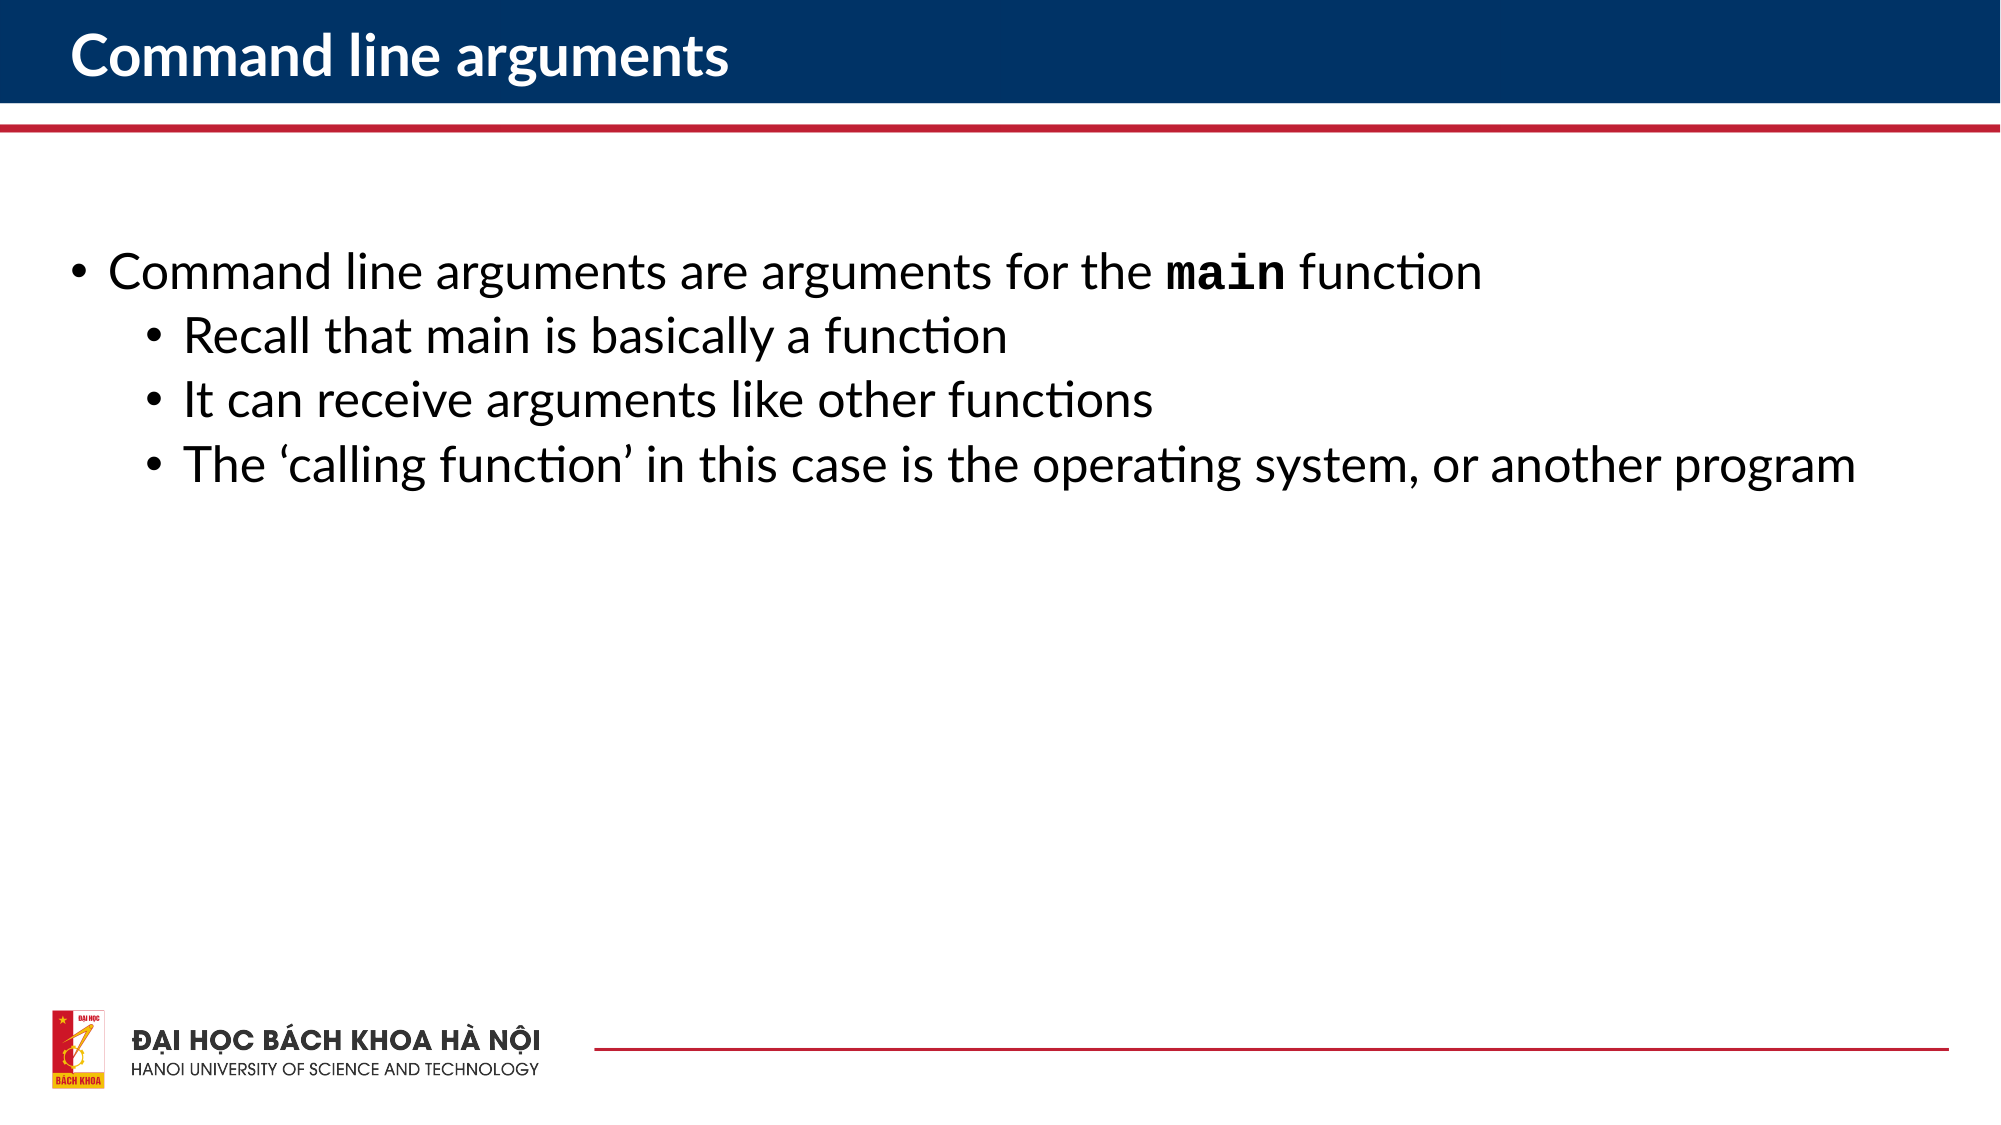

# Command line arguments
Command line arguments are arguments for the main function
Recall that main is basically a function
It can receive arguments like other functions
The ‘calling function’ in this case is the operating system, or another program